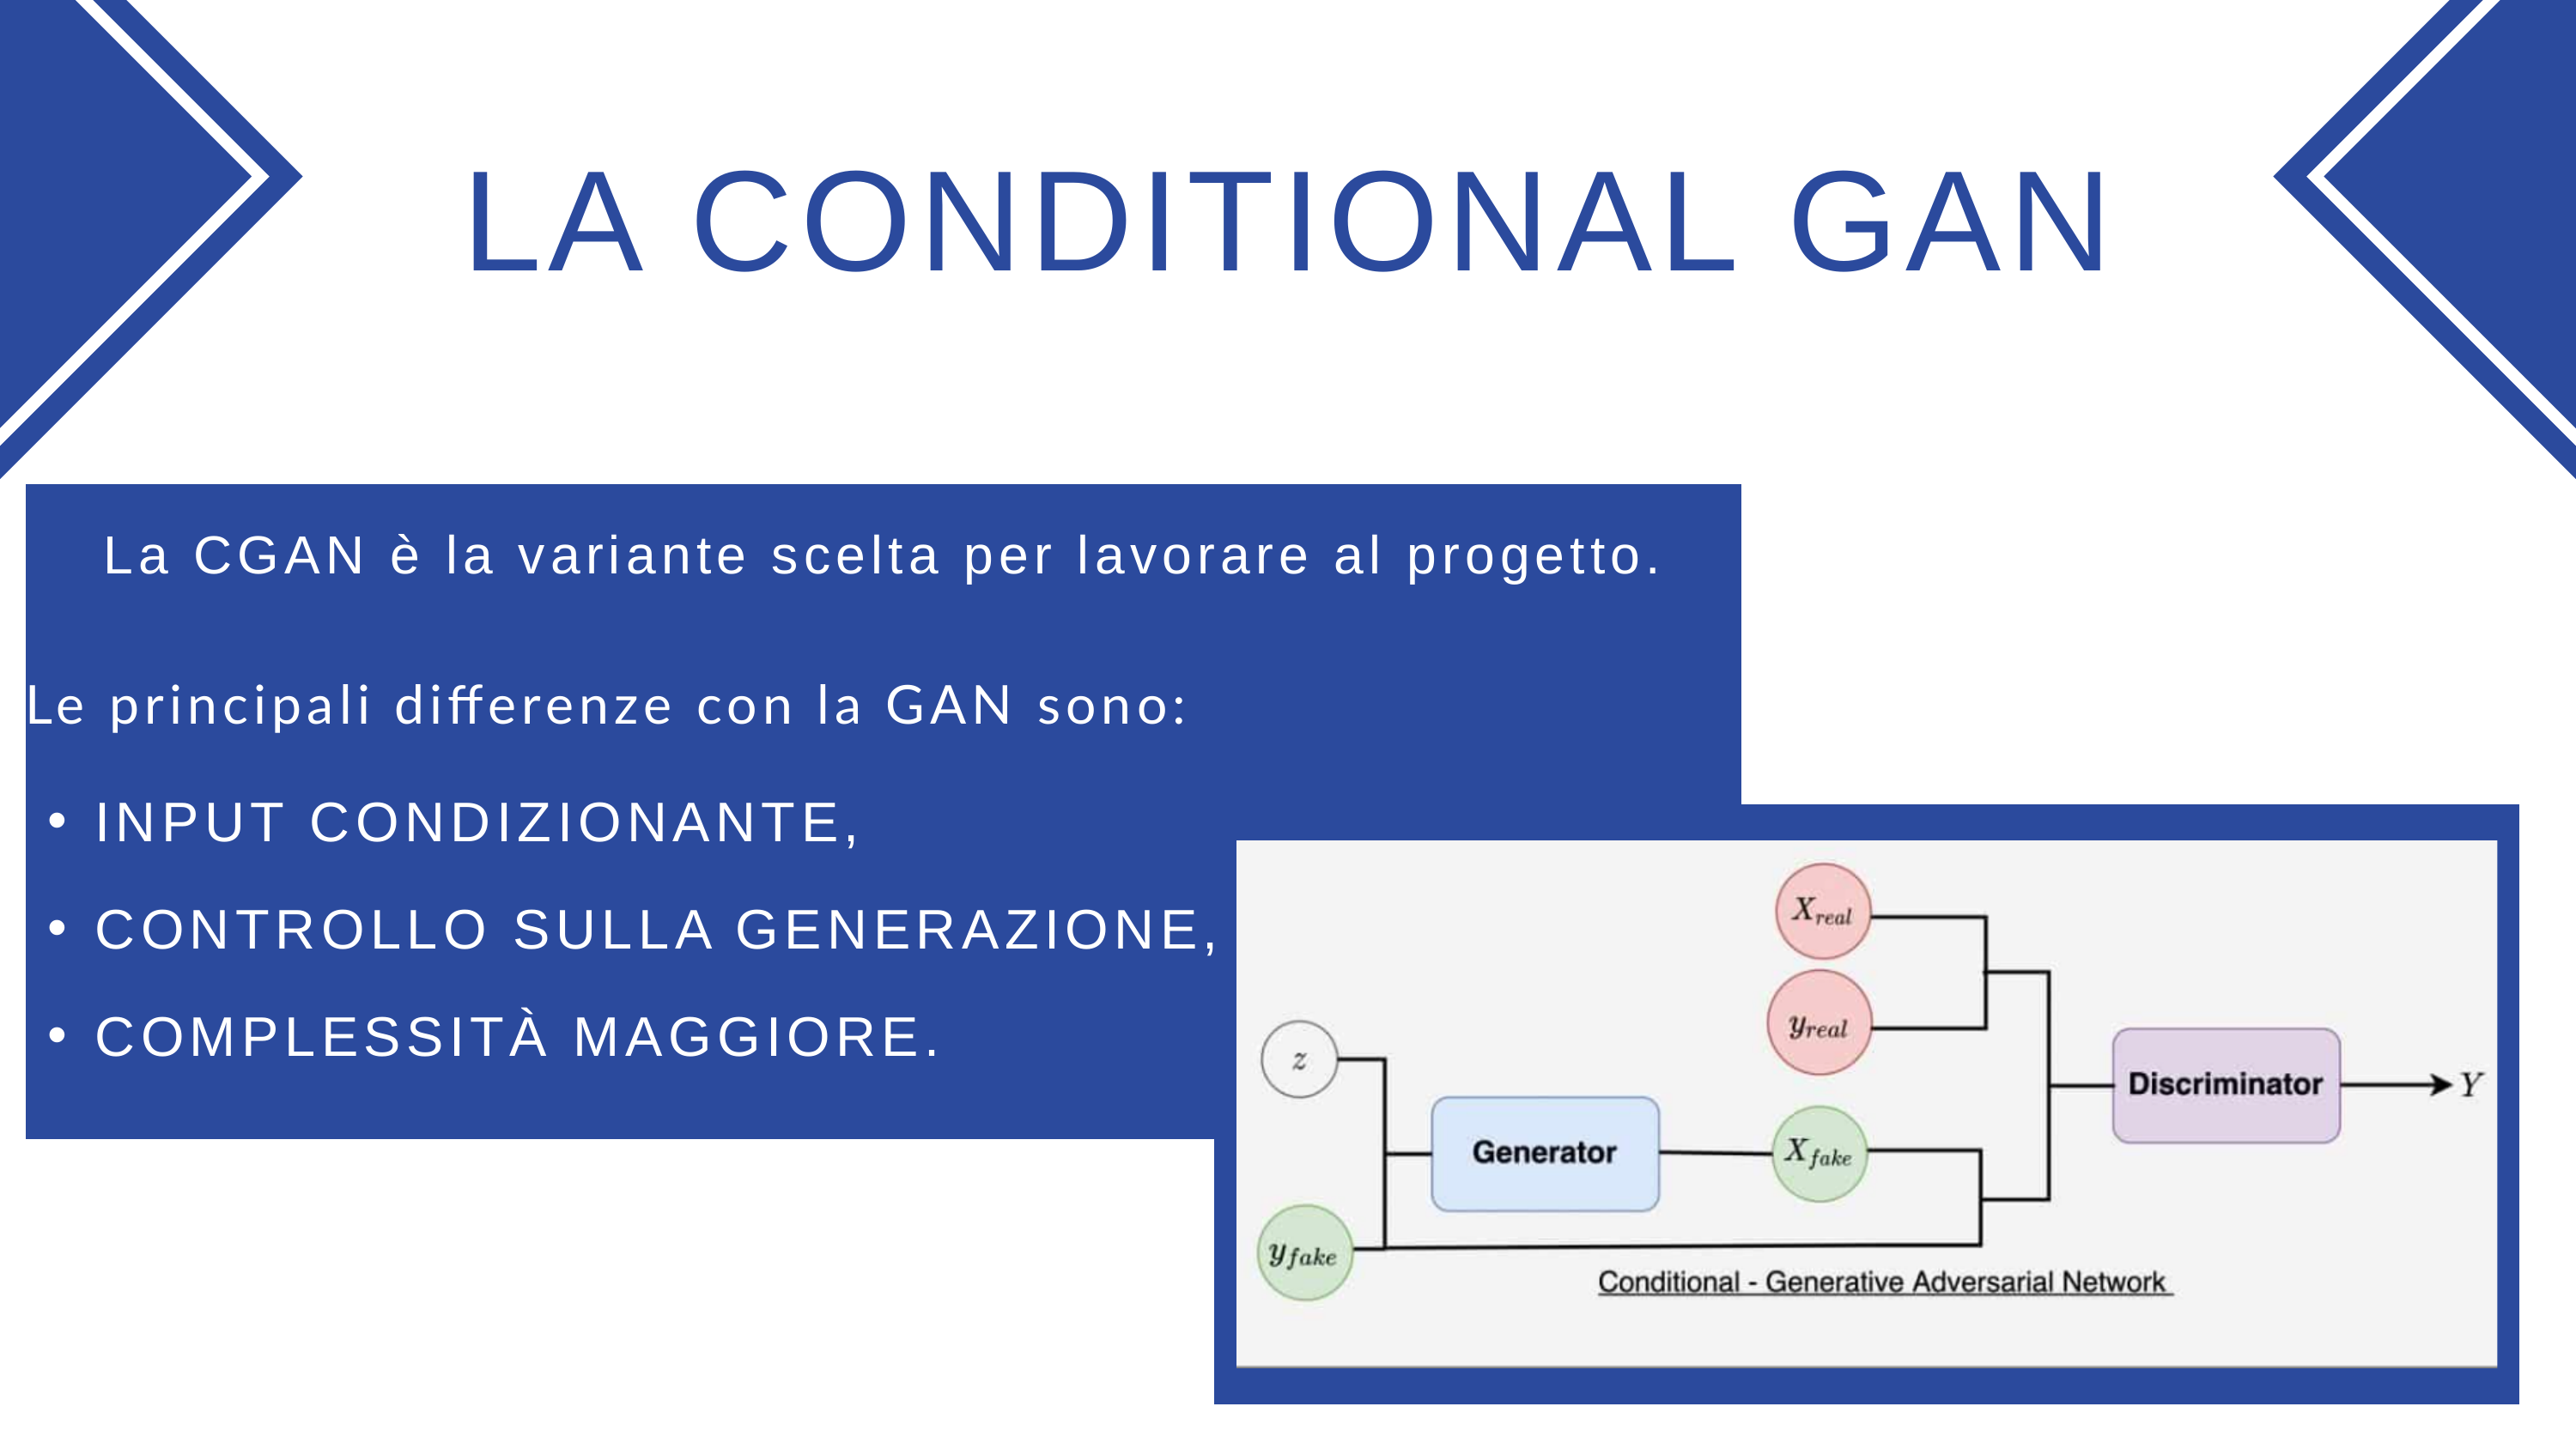

LA CONDITIONAL GAN

La CGAN è la variante scelta per lavorare al progetto.

Le principali differenze con la GAN sono:
INPUT CONDIZIONANTE,
CONTROLLO SULLA GENERAZIONE,
COMPLESSITÀ MAGGIORE.